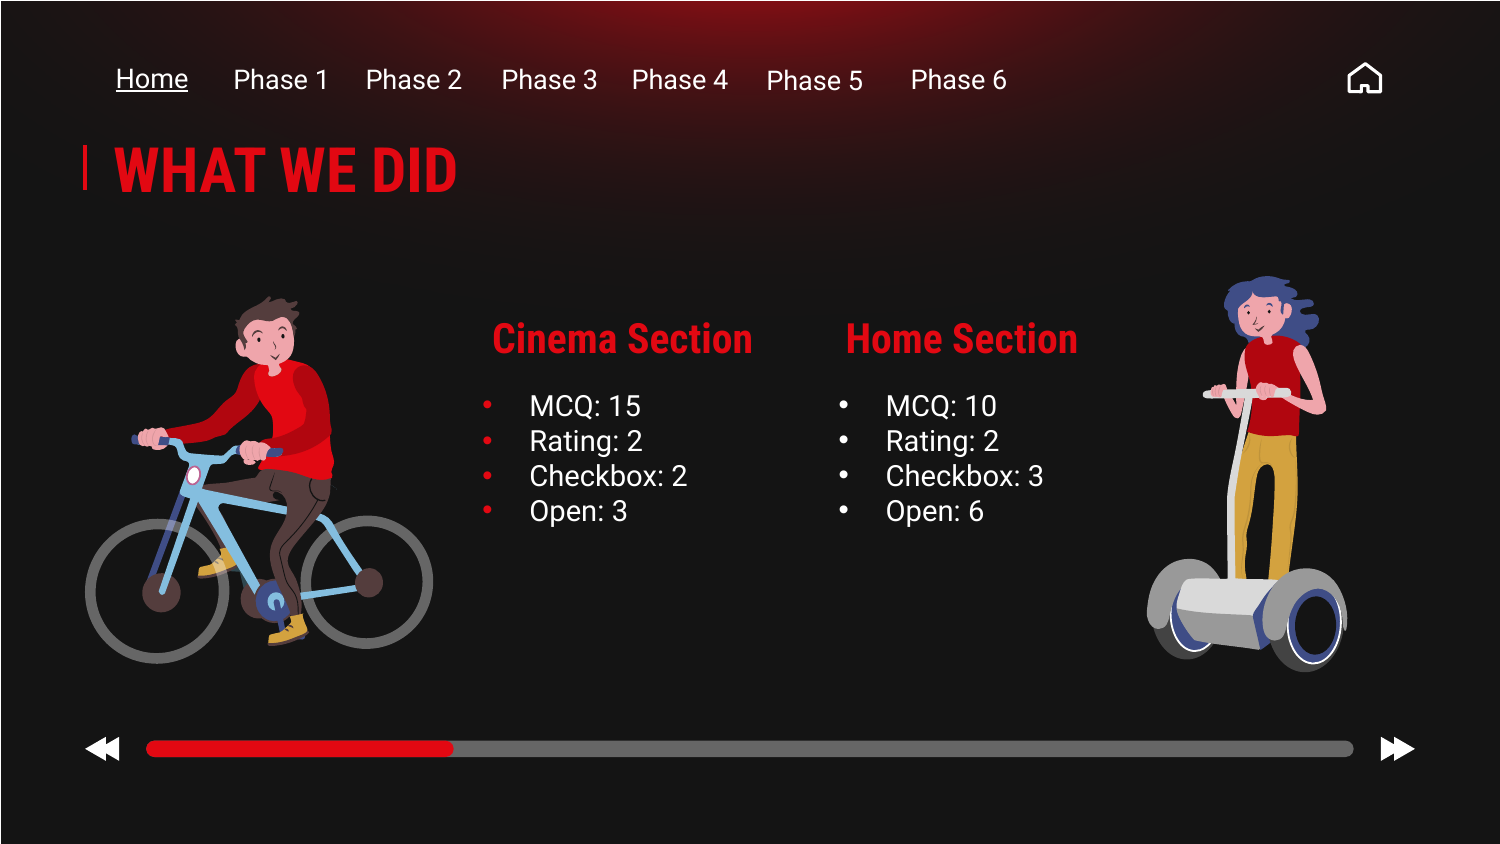

Home
Phase 1
Phase 2
Phase 3
Phase 5
Phase 4
Phase 6

# WHAT WE DID

Cinema Section
Home Section
MCQ: 10
Rating: 2
Checkbox: 3
Open: 6
MCQ: 15
Rating: 2
Checkbox: 2
Open: 3